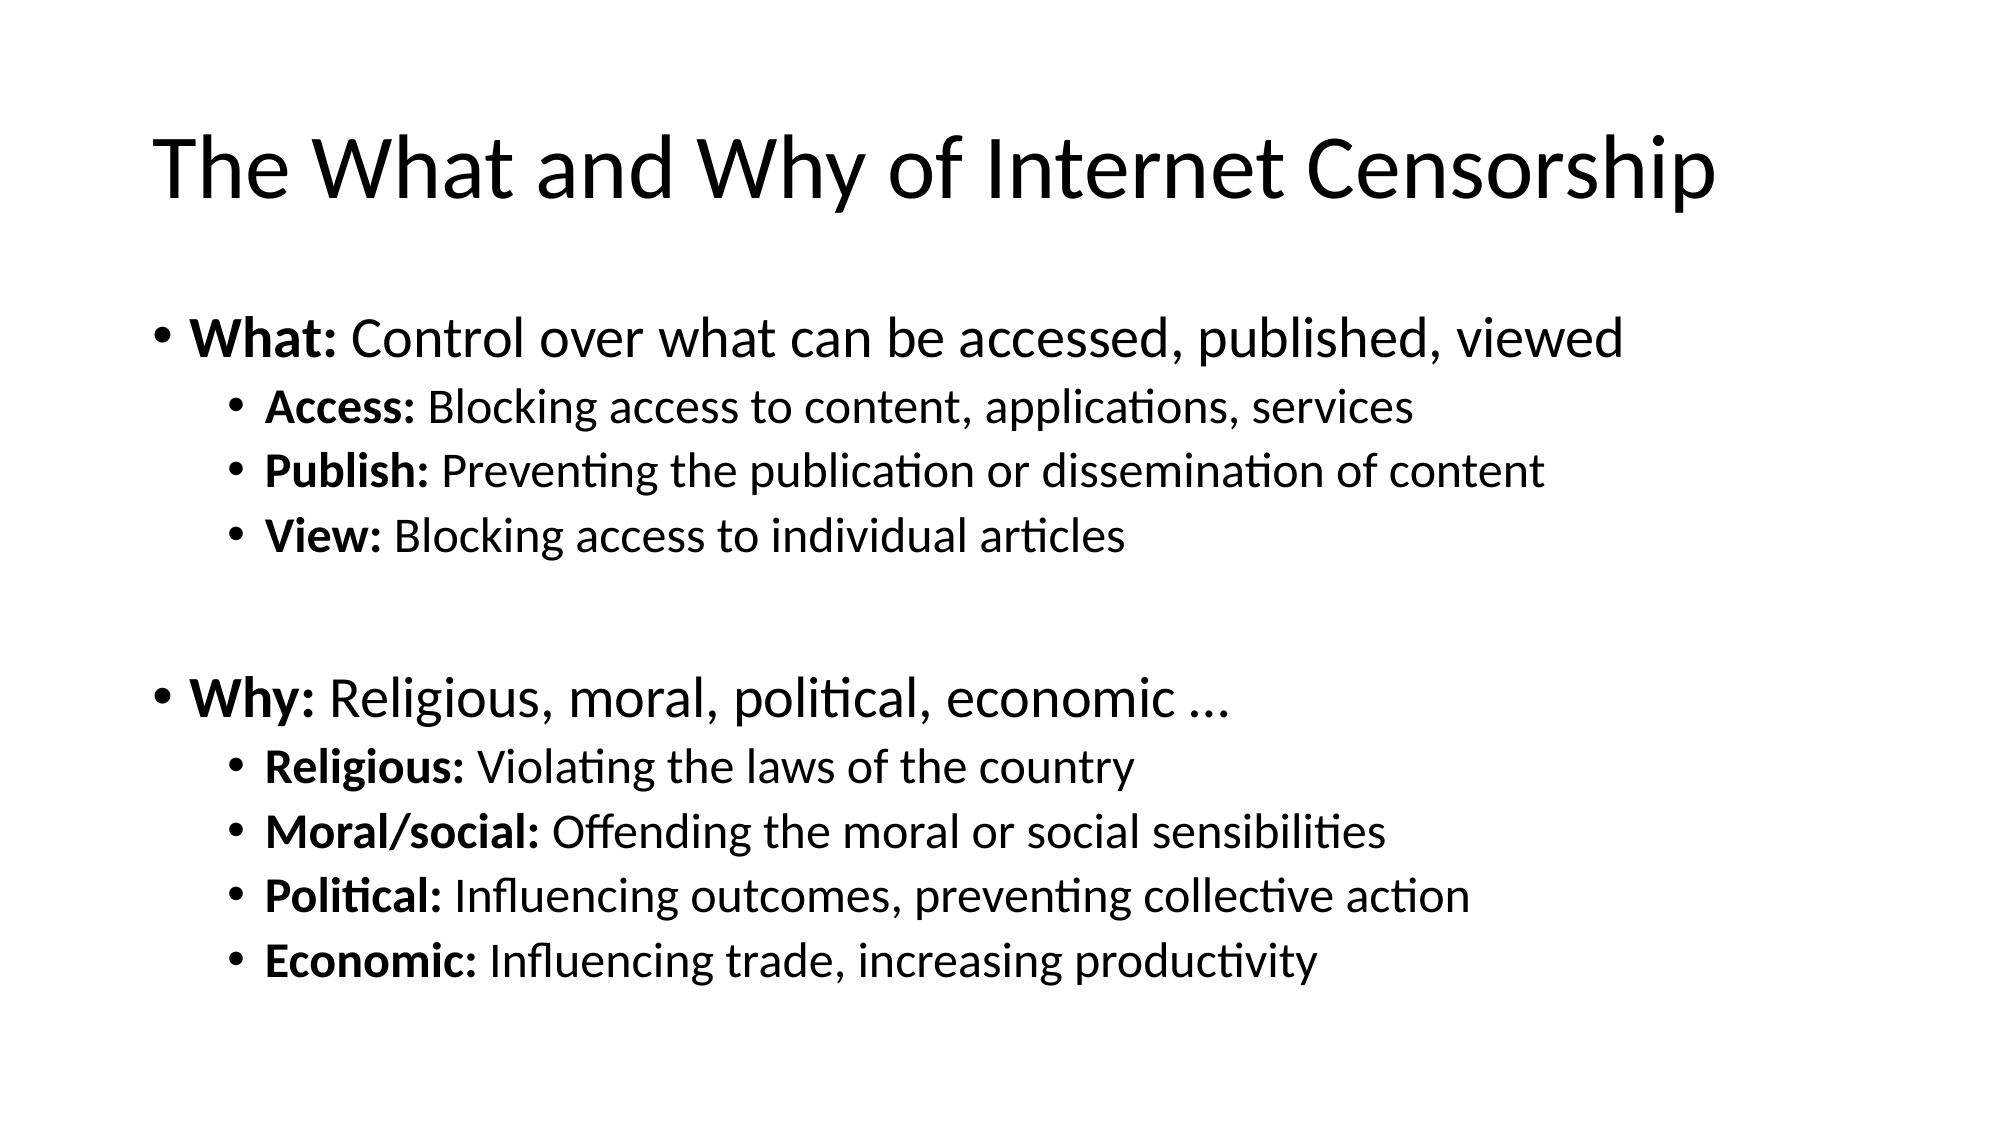

# The What and Why of Internet Censorship
What: Control over what can be accessed, published, viewed
Access: Blocking access to content, applications, services
Publish: Preventing the publication or dissemination of content
View: Blocking access to individual articles

Why: Religious, moral, political, economic …
Religious: Violating the laws of the country
Moral/social: Offending the moral or social sensibilities
Political: Influencing outcomes, preventing collective action
Economic: Influencing trade, increasing productivity